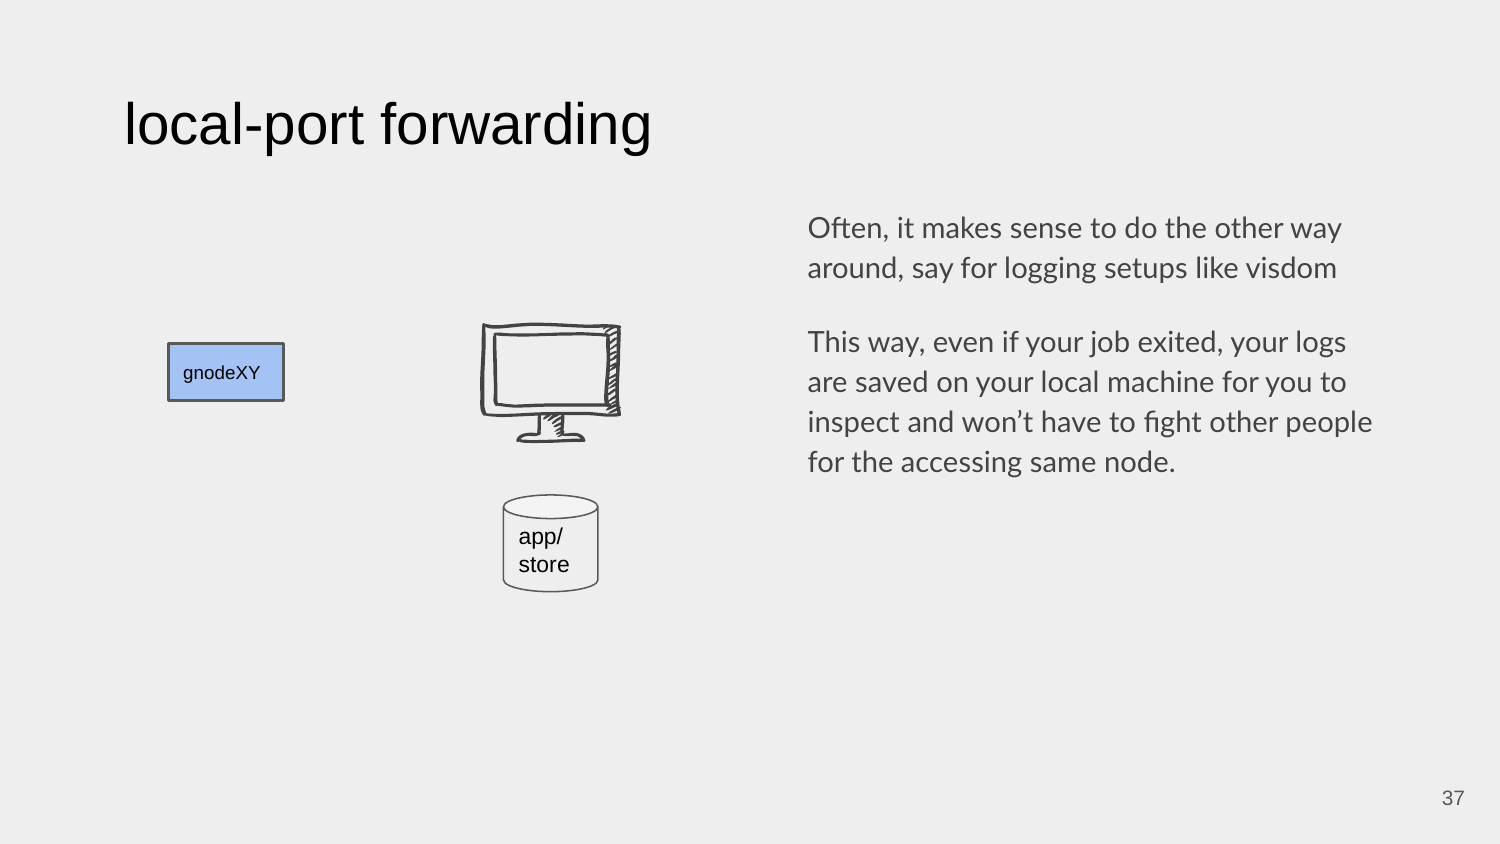

# local-port forwarding

Often, it makes sense to do the other way around, say for logging setups like visdom
This way, even if your job exited, your logs are saved on your local machine for you to inspect and won’t have to fight other people for the accessing same node.

gnodeXY
app/
store
37